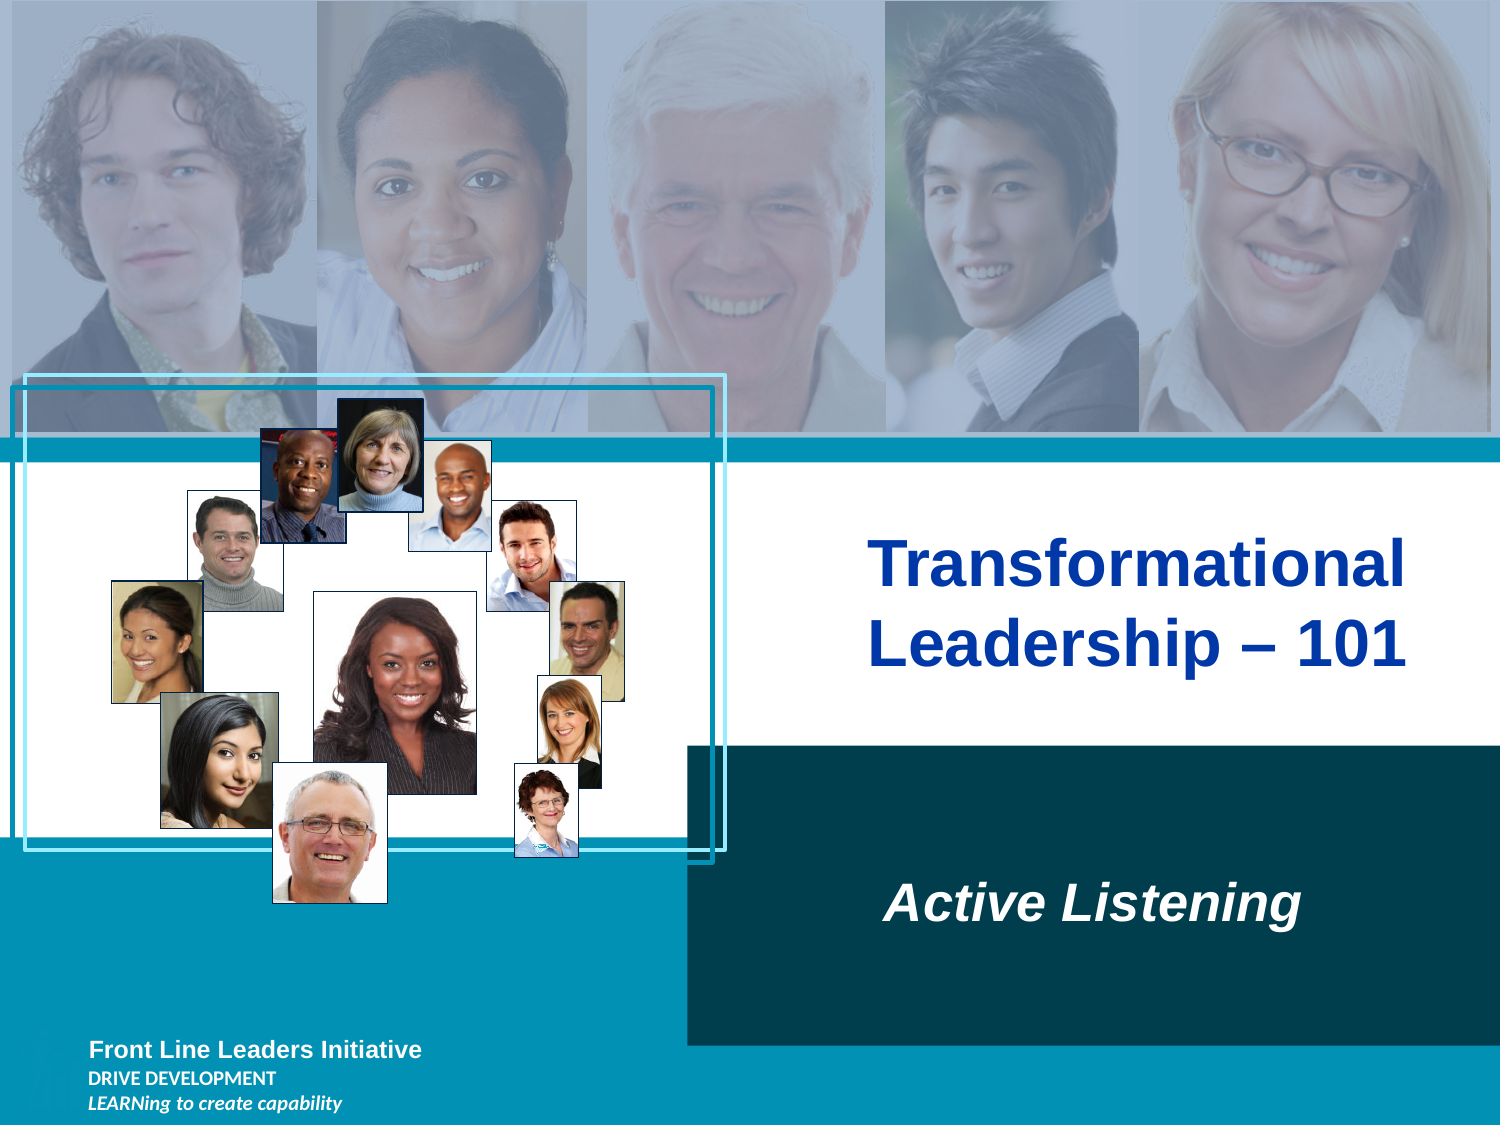

# Transformational Leadership – 101
Active Listening